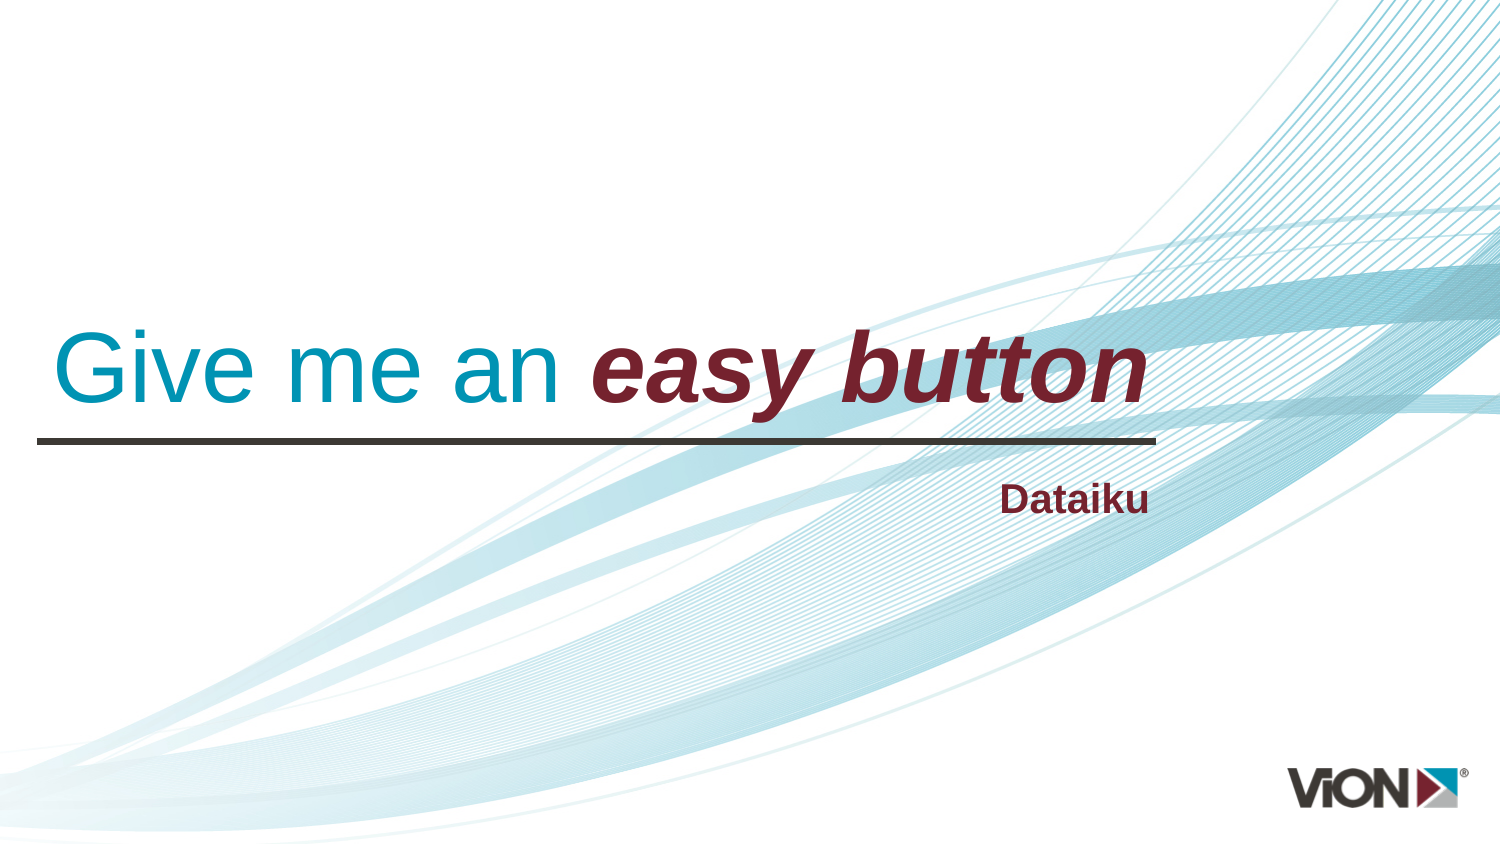

# Give me an easy button
Dataiku